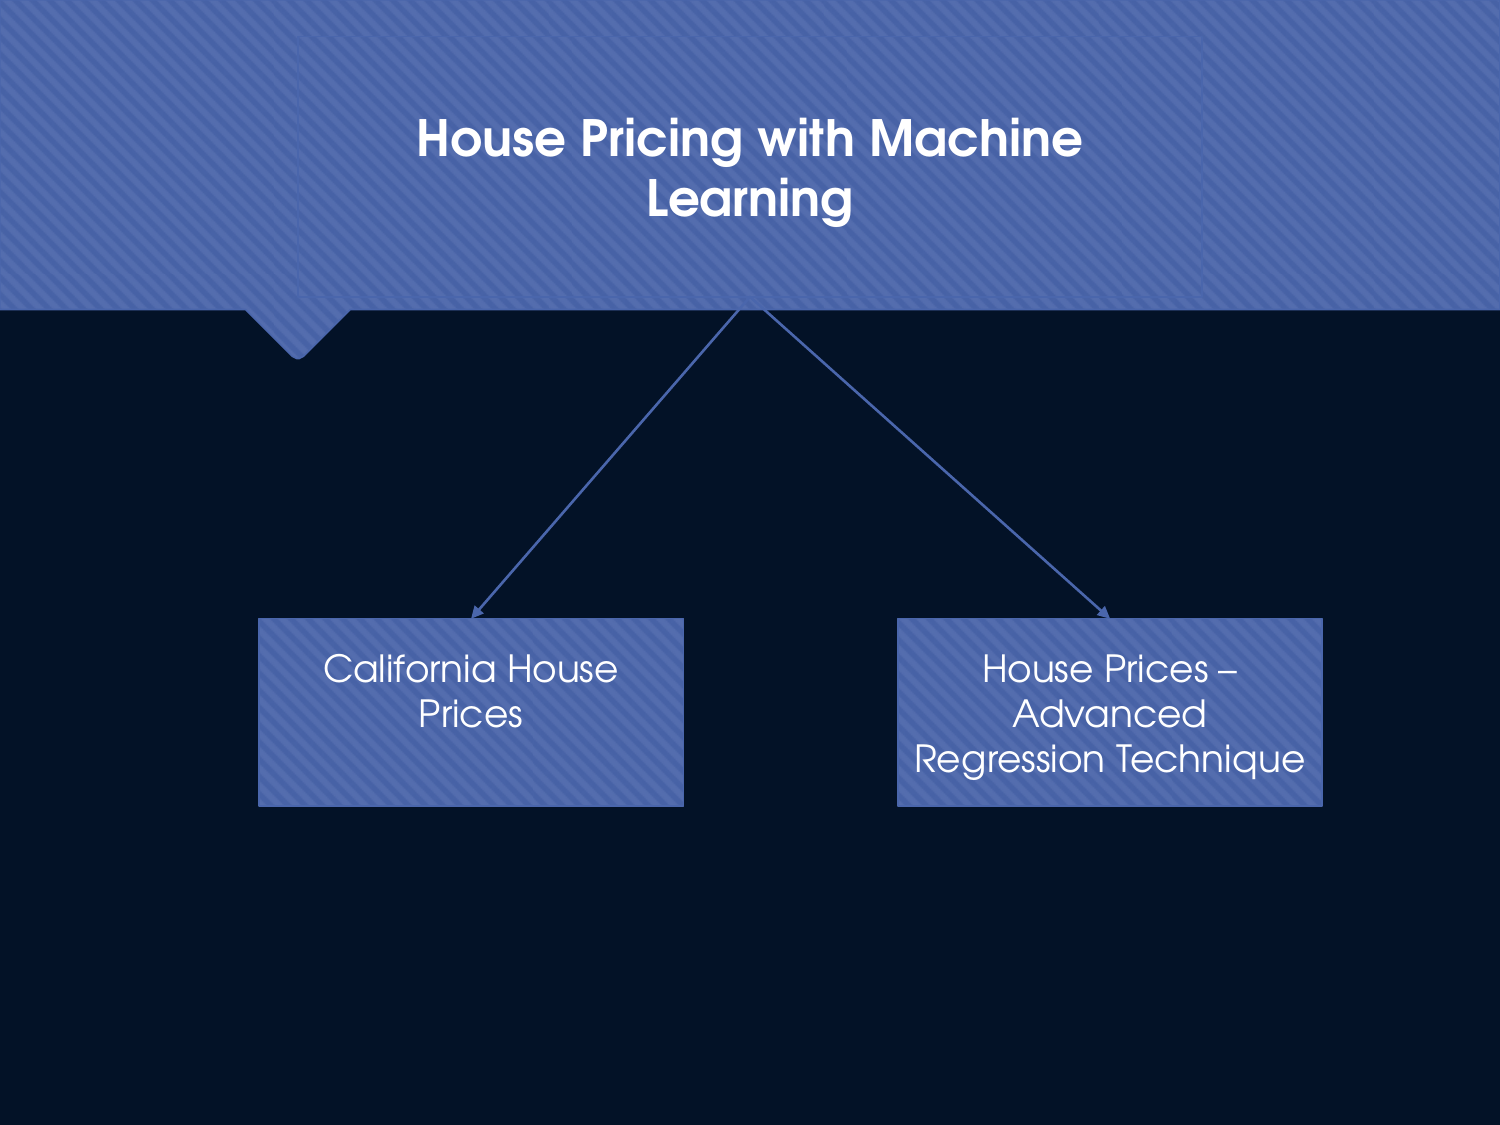

House Pricing with Machine Learning
California House Prices

House Prices – Advanced Regression Technique